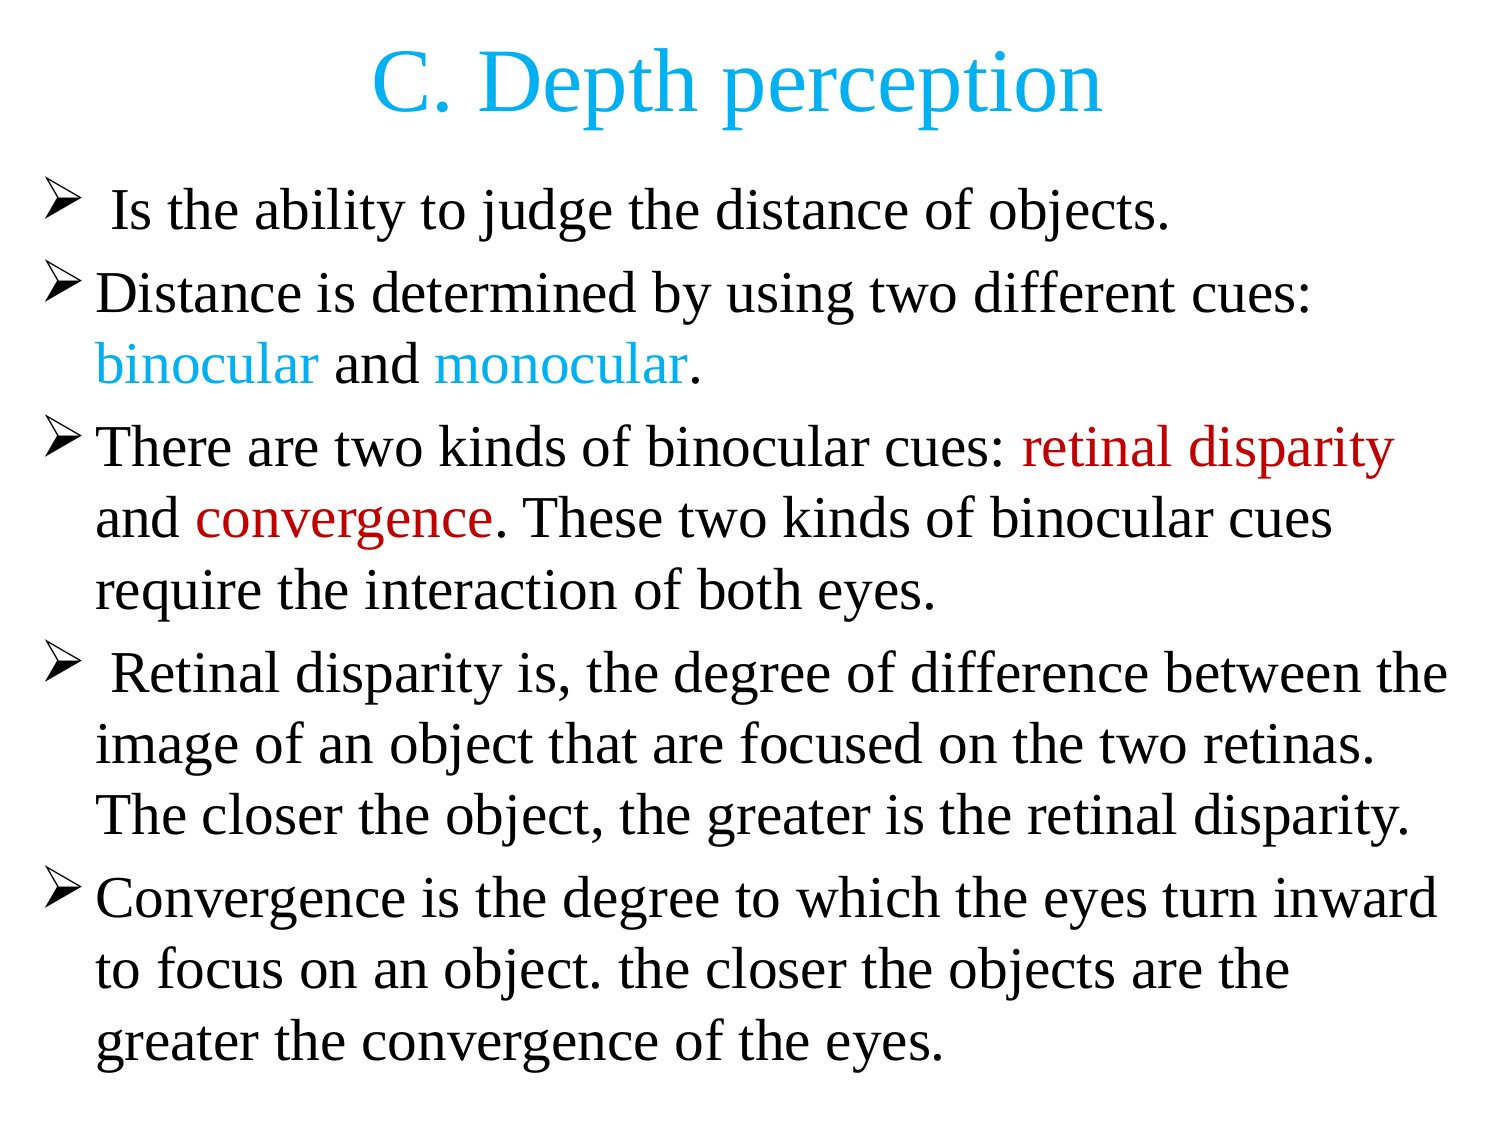

# C. Depth perception
 Is the ability to judge the distance of objects.
Distance is determined by using two different cues: binocular and monocular.
There are two kinds of binocular cues: retinal disparity and convergence. These two kinds of binocular cues require the interaction of both eyes.
 Retinal disparity is, the degree of difference between the image of an object that are focused on the two retinas. The closer the object, the greater is the retinal disparity.
Convergence is the degree to which the eyes turn inward to focus on an object. the closer the objects are the greater the convergence of the eyes.